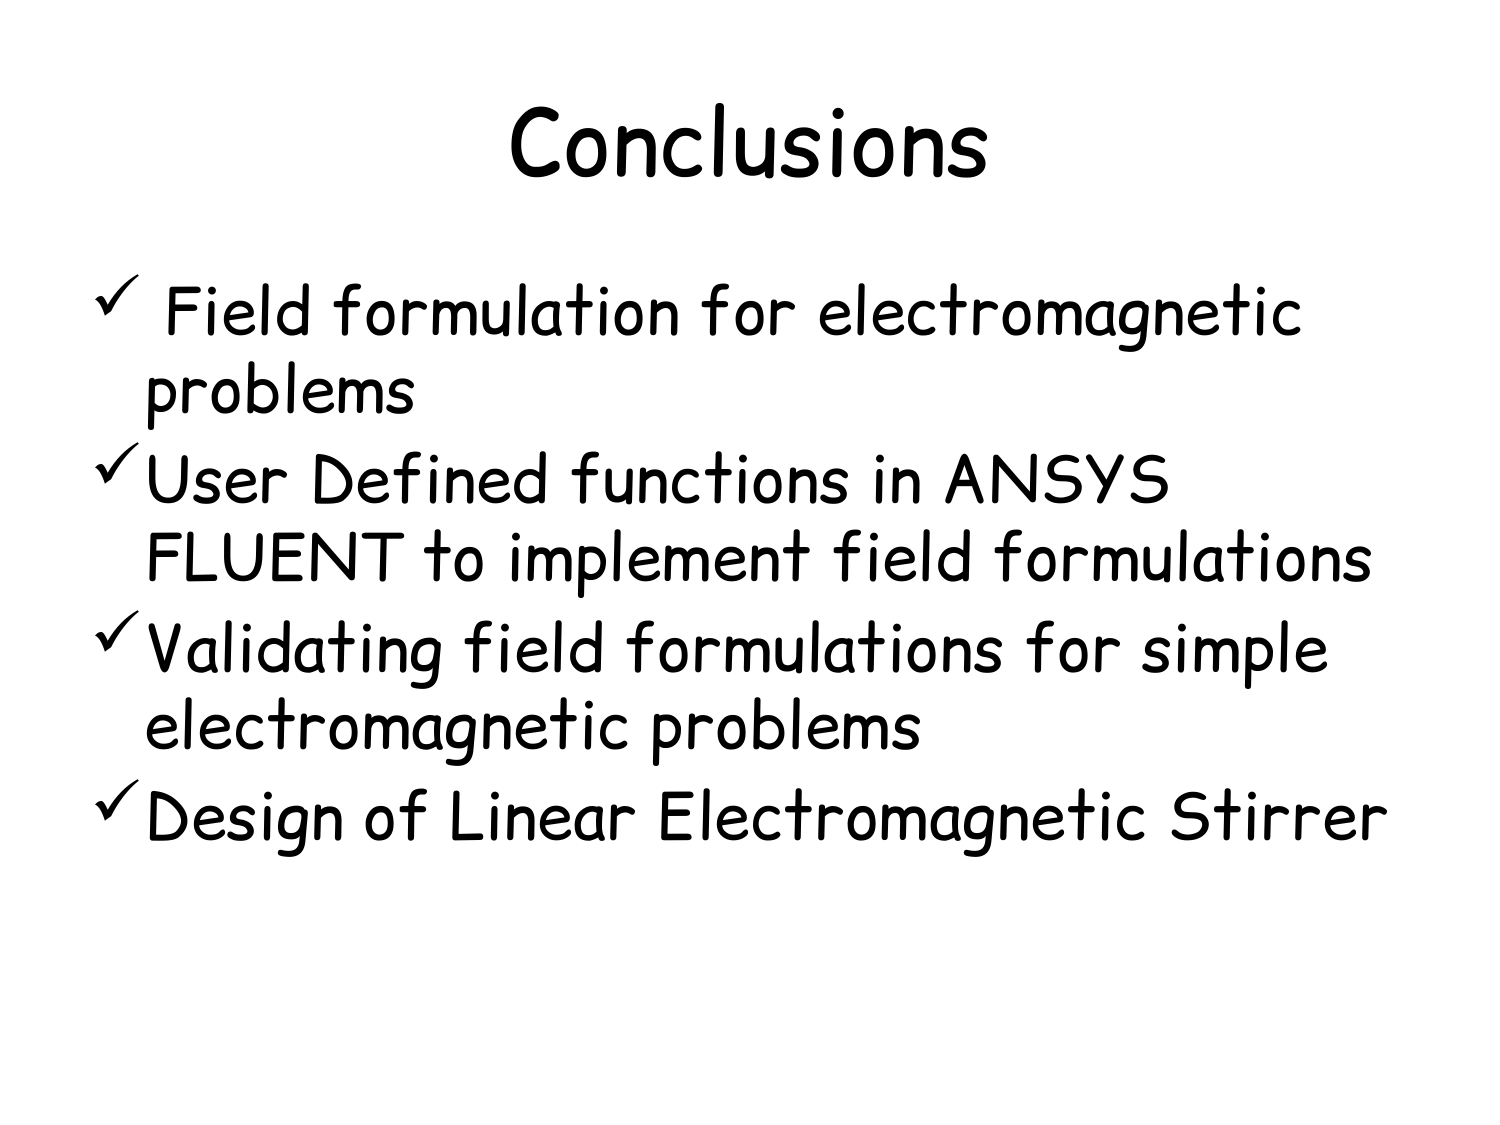

# Conclusions
 Field formulation for electromagnetic problems
User Defined functions in ANSYS FLUENT to implement field formulations
Validating field formulations for simple electromagnetic problems
Design of Linear Electromagnetic Stirrer